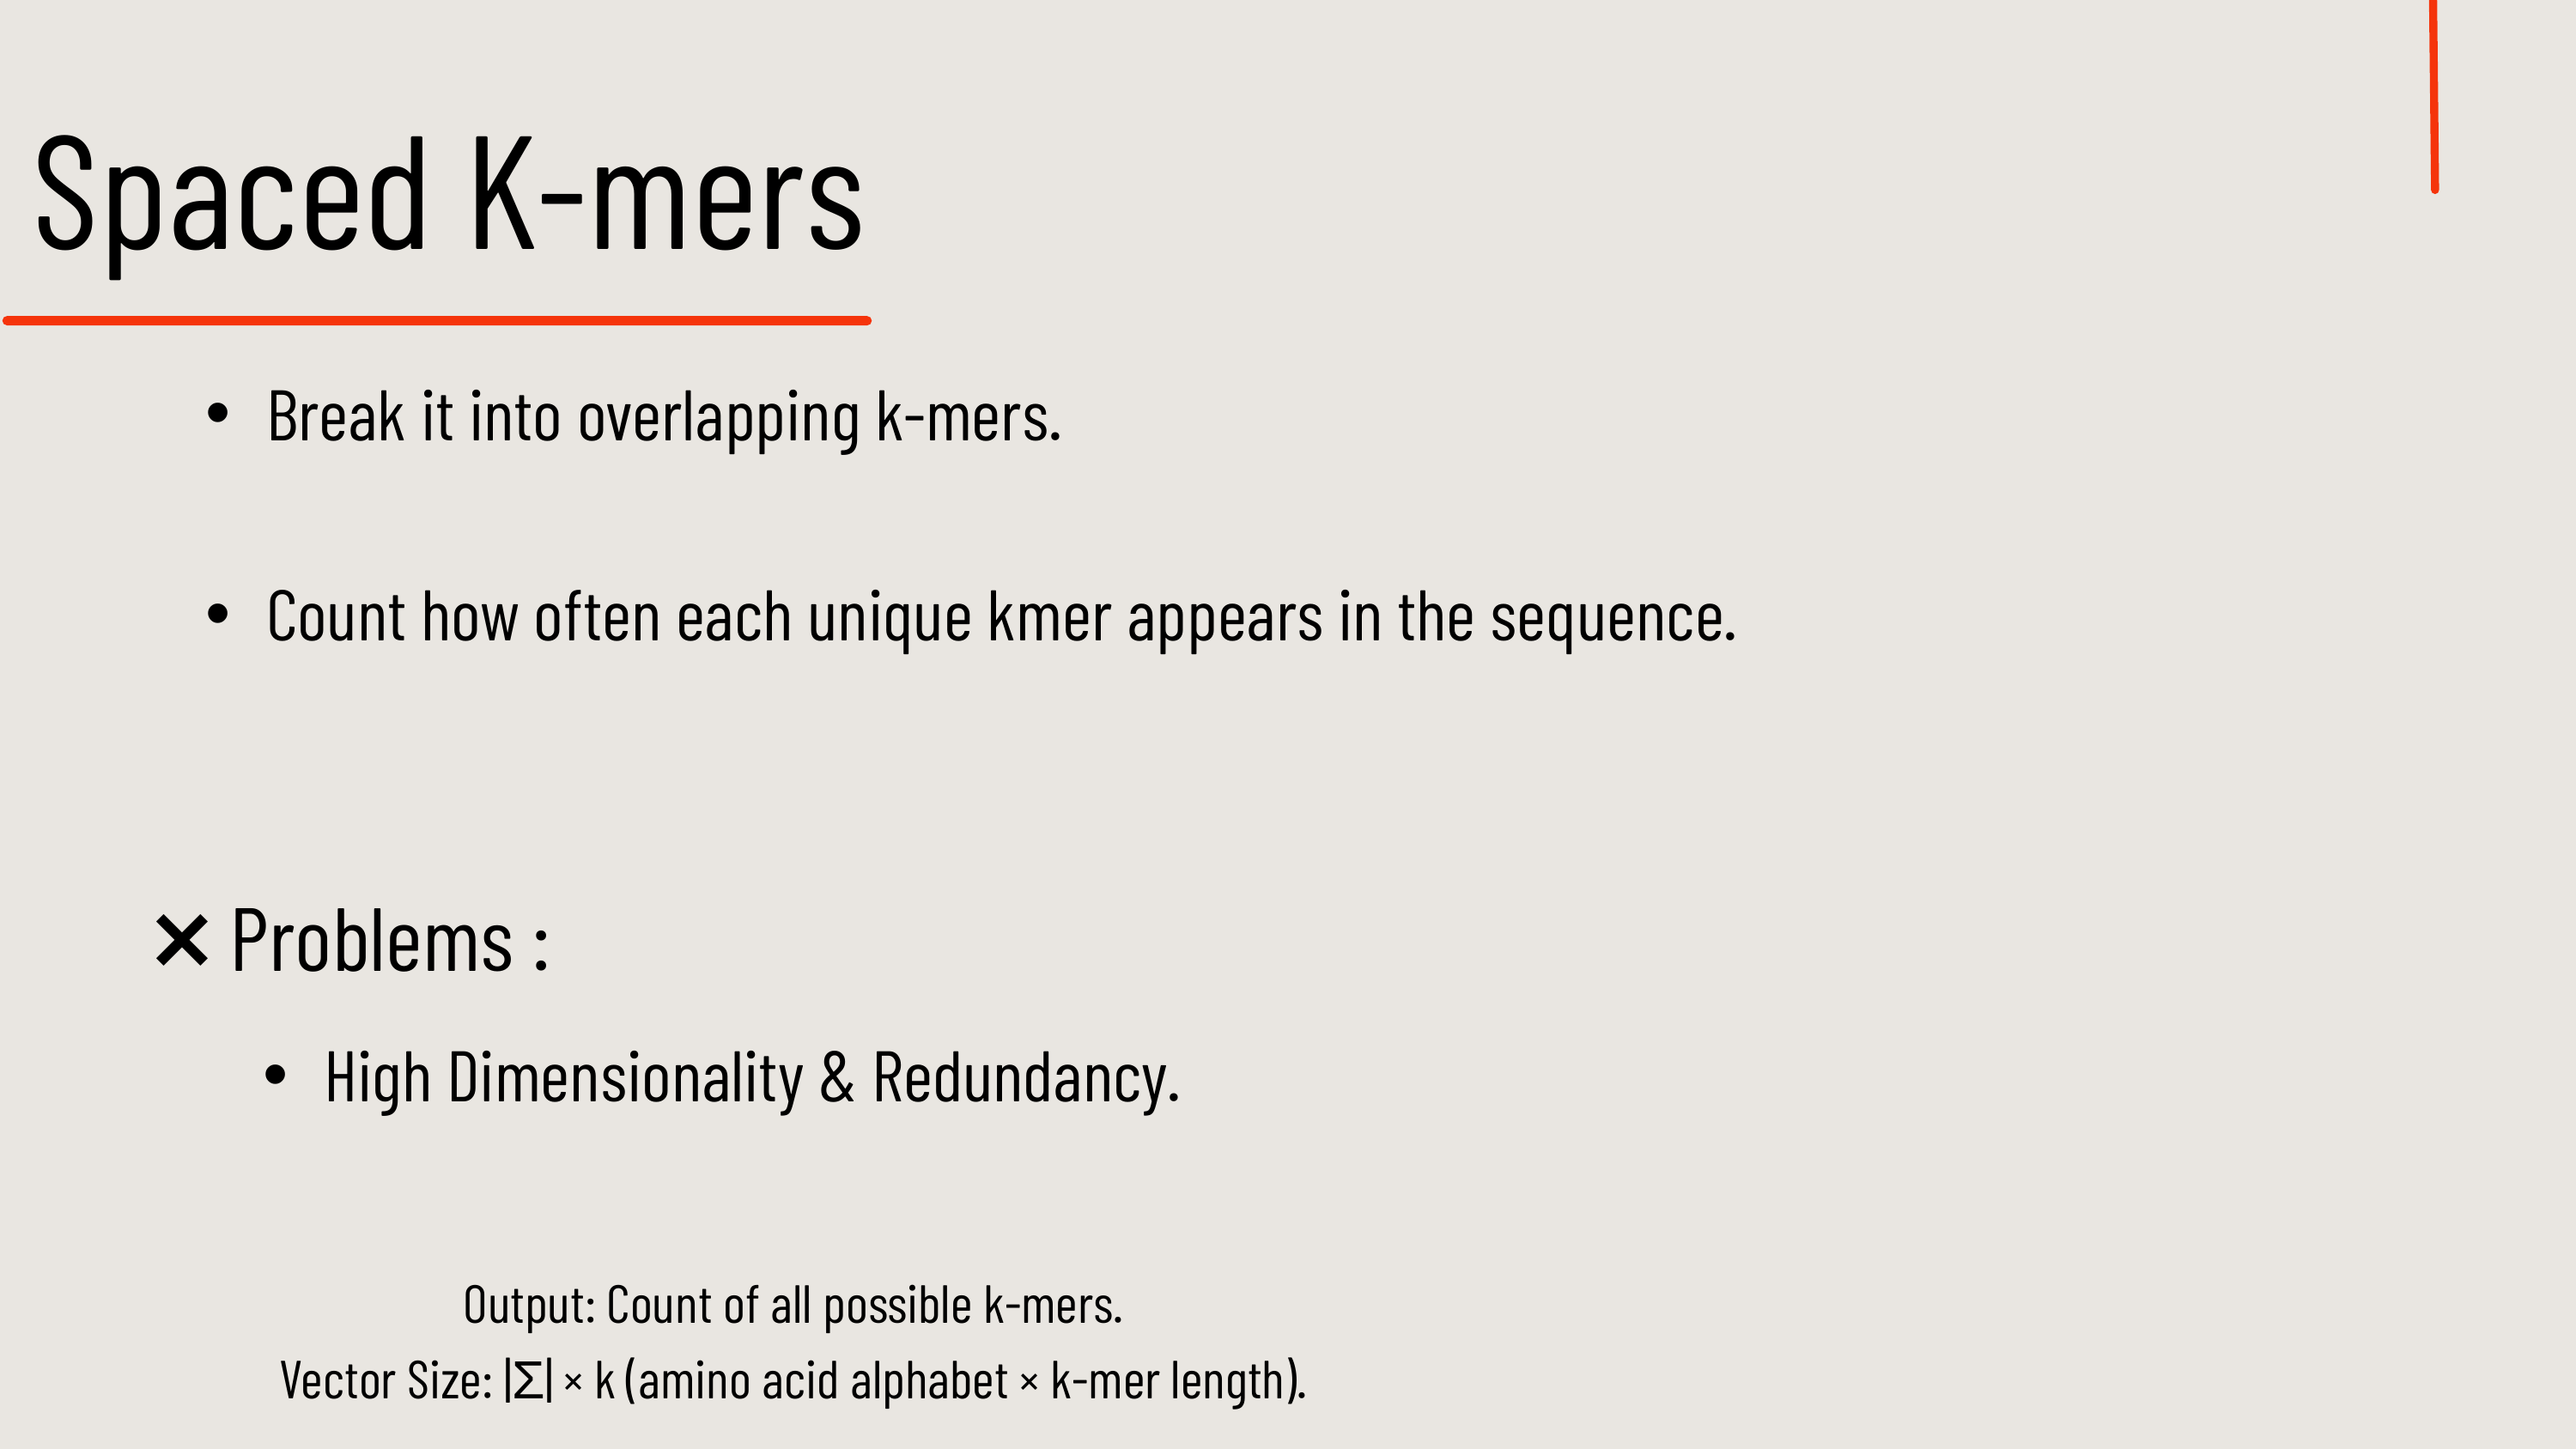

Spaced K-mers

Break it into overlapping k-mers.

Count how often each unique kmer appears in the sequence.

❌ Problems :
High Dimensionality & Redundancy.

Output: Count of all possible k-mers.
Vector Size: |Σ| × k (amino acid alphabet × k-mer length).